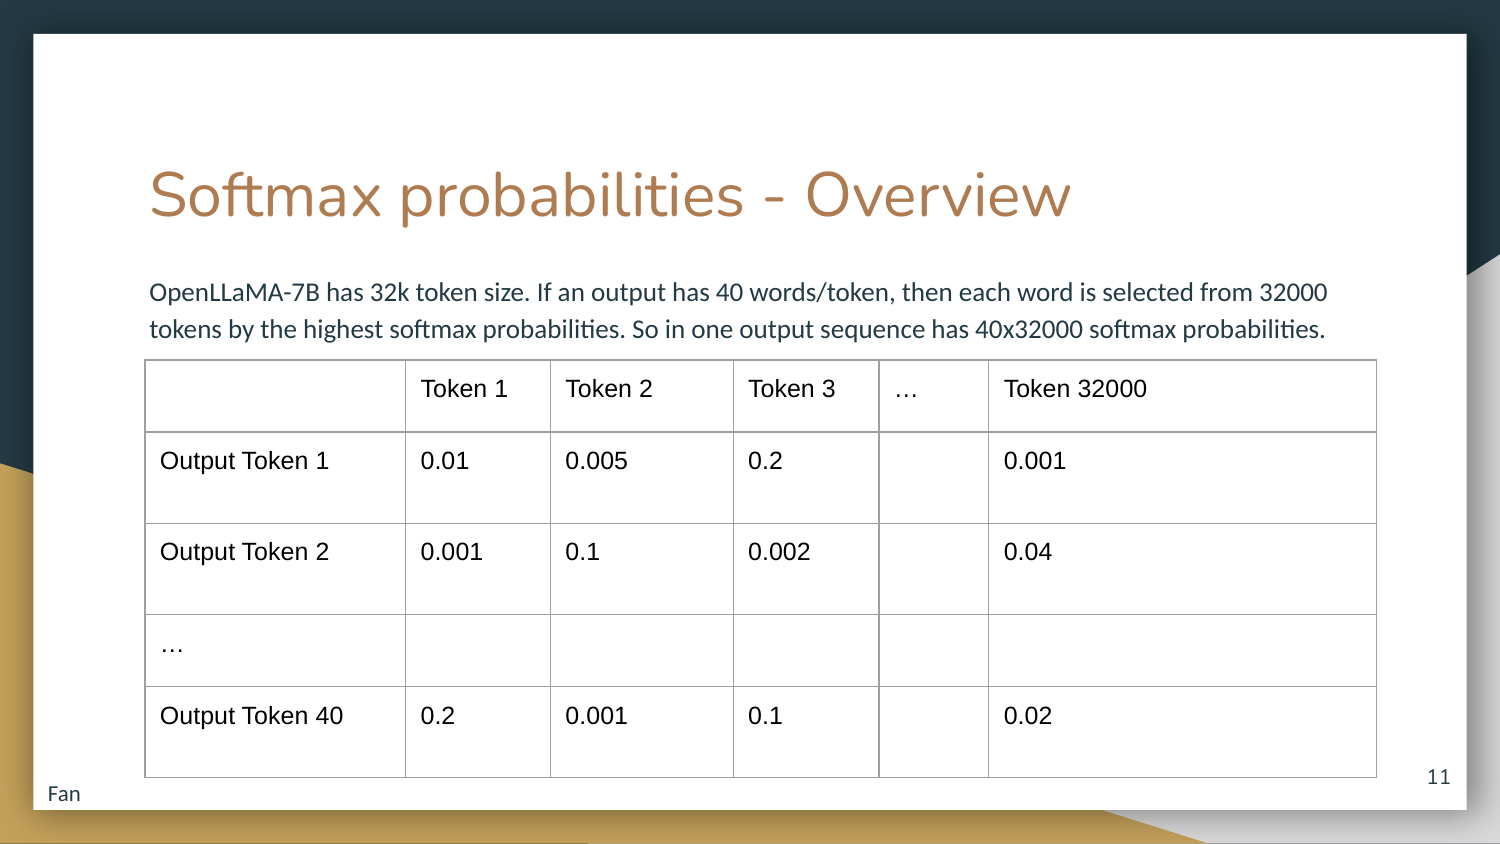

# Softmax probabilities - Overview
OpenLLaMA-7B has 32k token size. If an output has 40 words/token, then each word is selected from 32000 tokens by the highest softmax probabilities. So in one output sequence has 40x32000 softmax probabilities.

|  | Token 1 | Token 2 | Token 3 | … | Token 32000 |
| --- | --- | --- | --- | --- | --- |
| Output Token 1 | 0.01 | 0.005 | 0.2 |  | 0.001 |
| Output Token 2 | 0.001 | 0.1 | 0.002 |  | 0.04 |
| … |  |  |  |  |  |
| Output Token 40 | 0.2 | 0.001 | 0.1 |  | 0.02 |
11
Fan